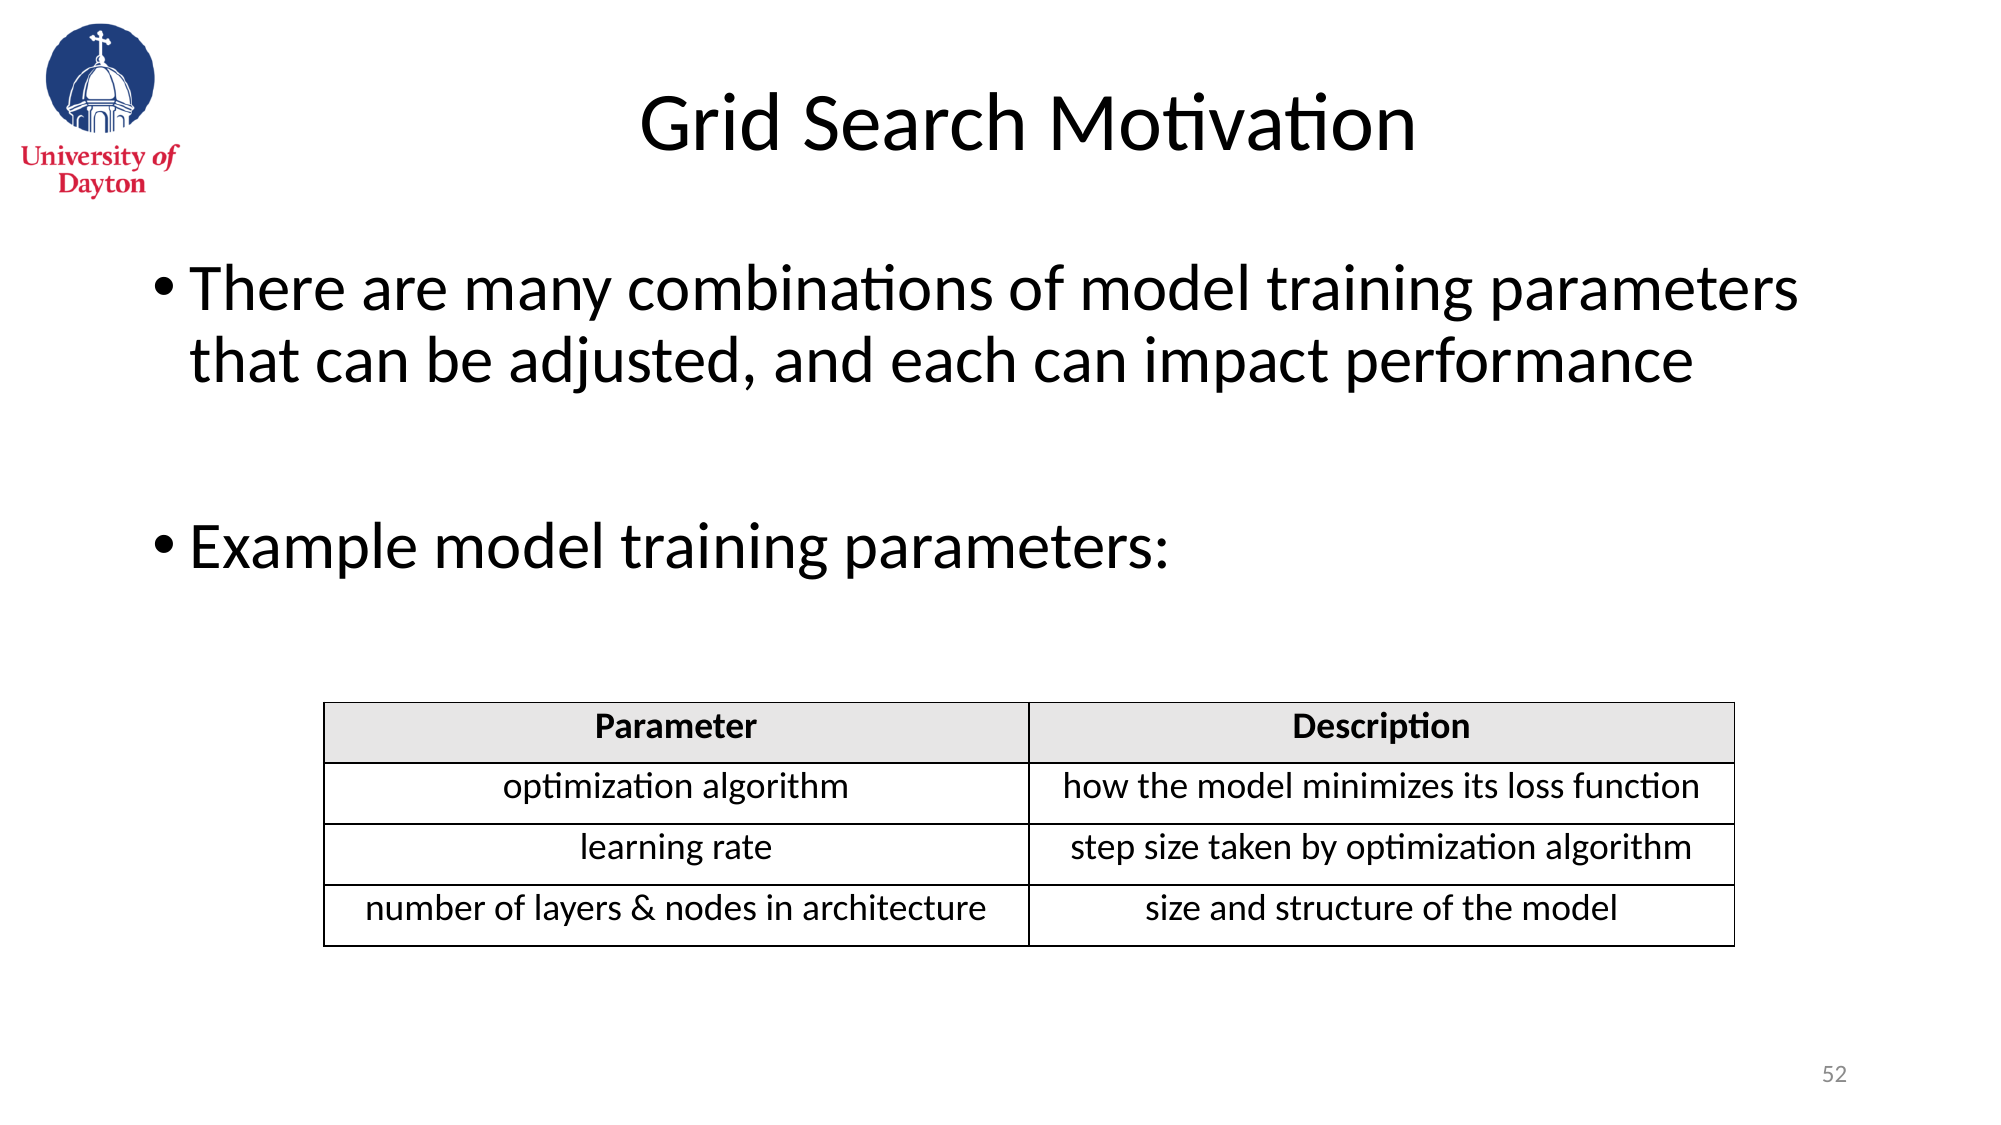

# Grid Search Motivation
There are many combinations of model training parameters that can be adjusted, and each can impact performance

Example model training parameters:
| Parameter | Description |
| --- | --- |
| optimization algorithm | how the model minimizes its loss function |
| learning rate | step size taken by optimization algorithm |
| number of layers & nodes in architecture | size and structure of the model |
52